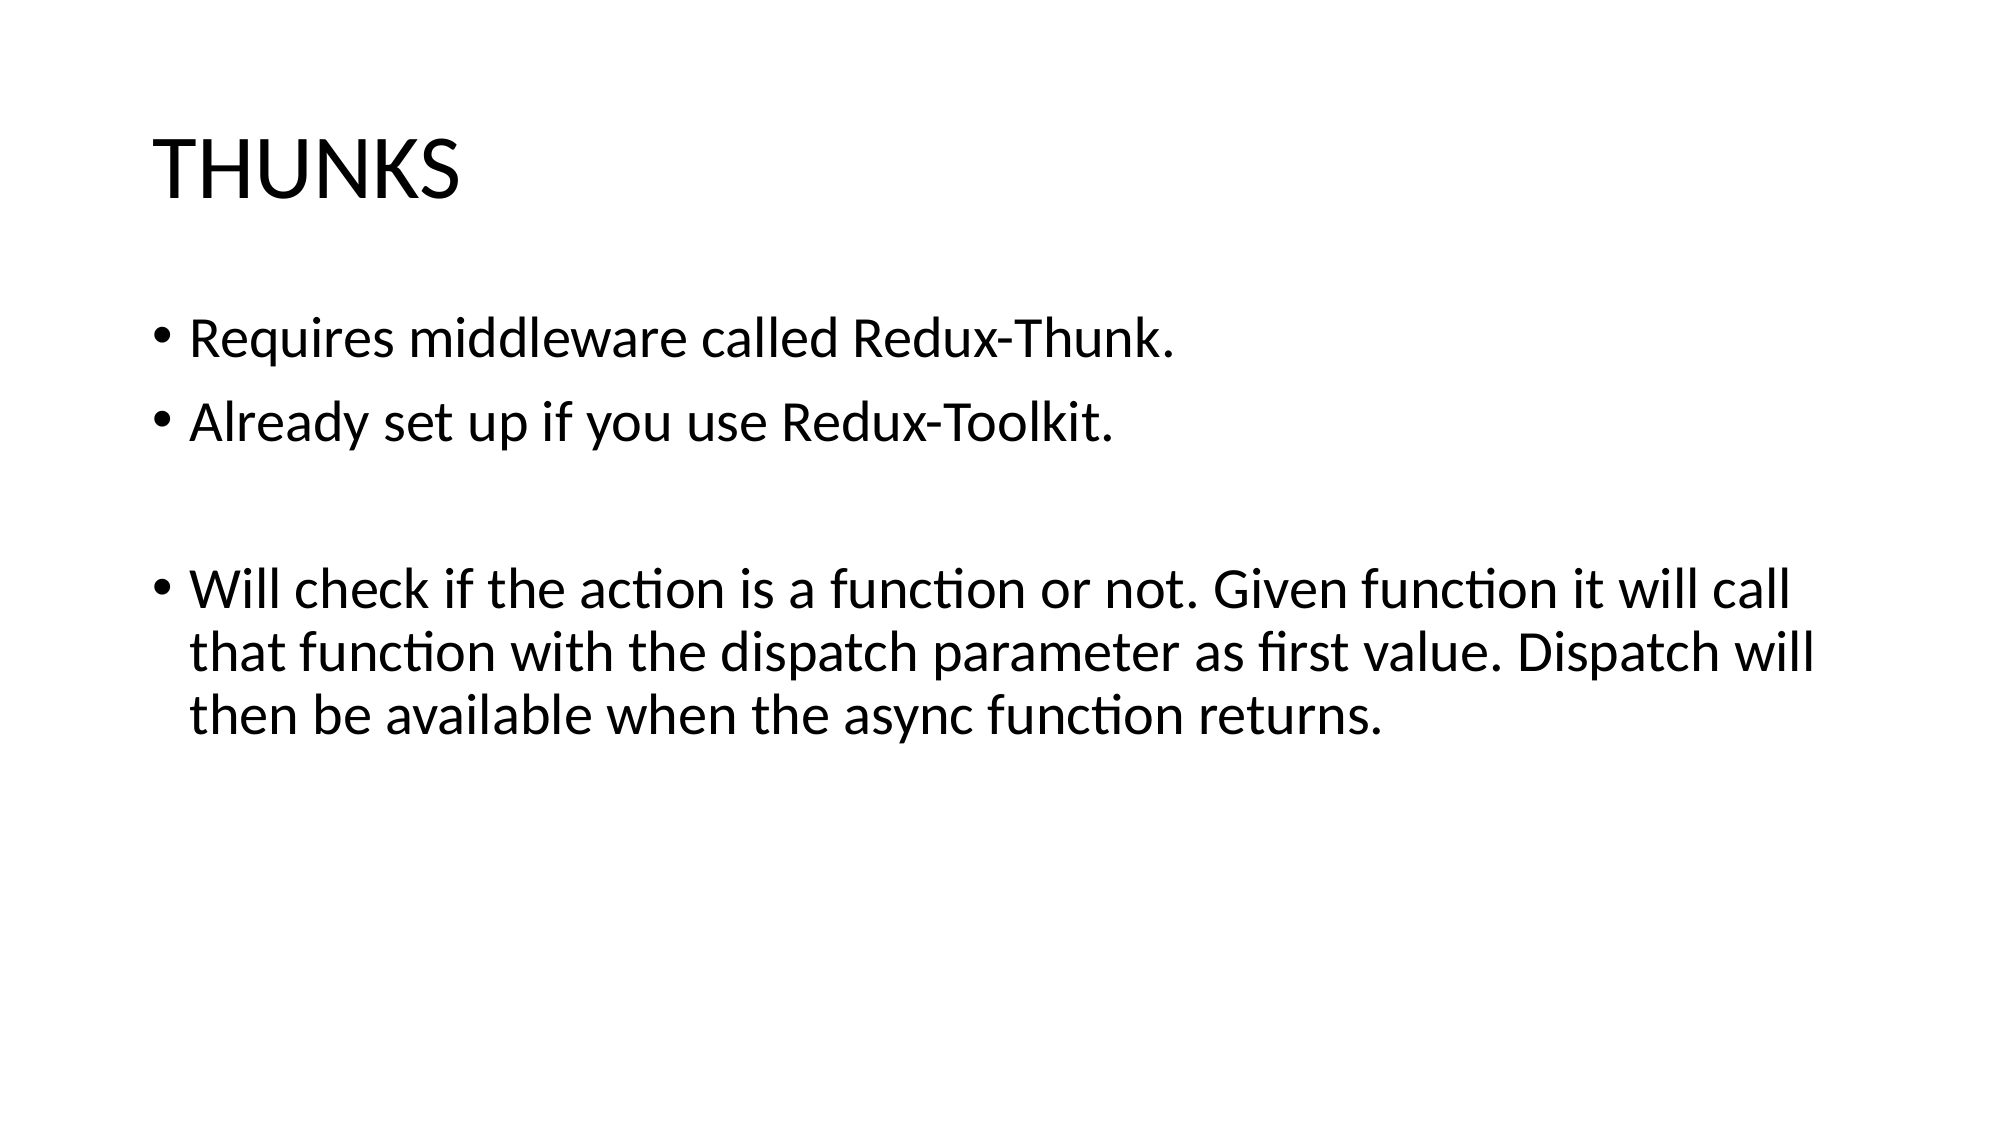

# THUNKS
Requires middleware called Redux-Thunk.
Already set up if you use Redux-Toolkit.

Will check if the action is a function or not. Given function it will call that function with the dispatch parameter as first value. Dispatch will then be available when the async function returns.